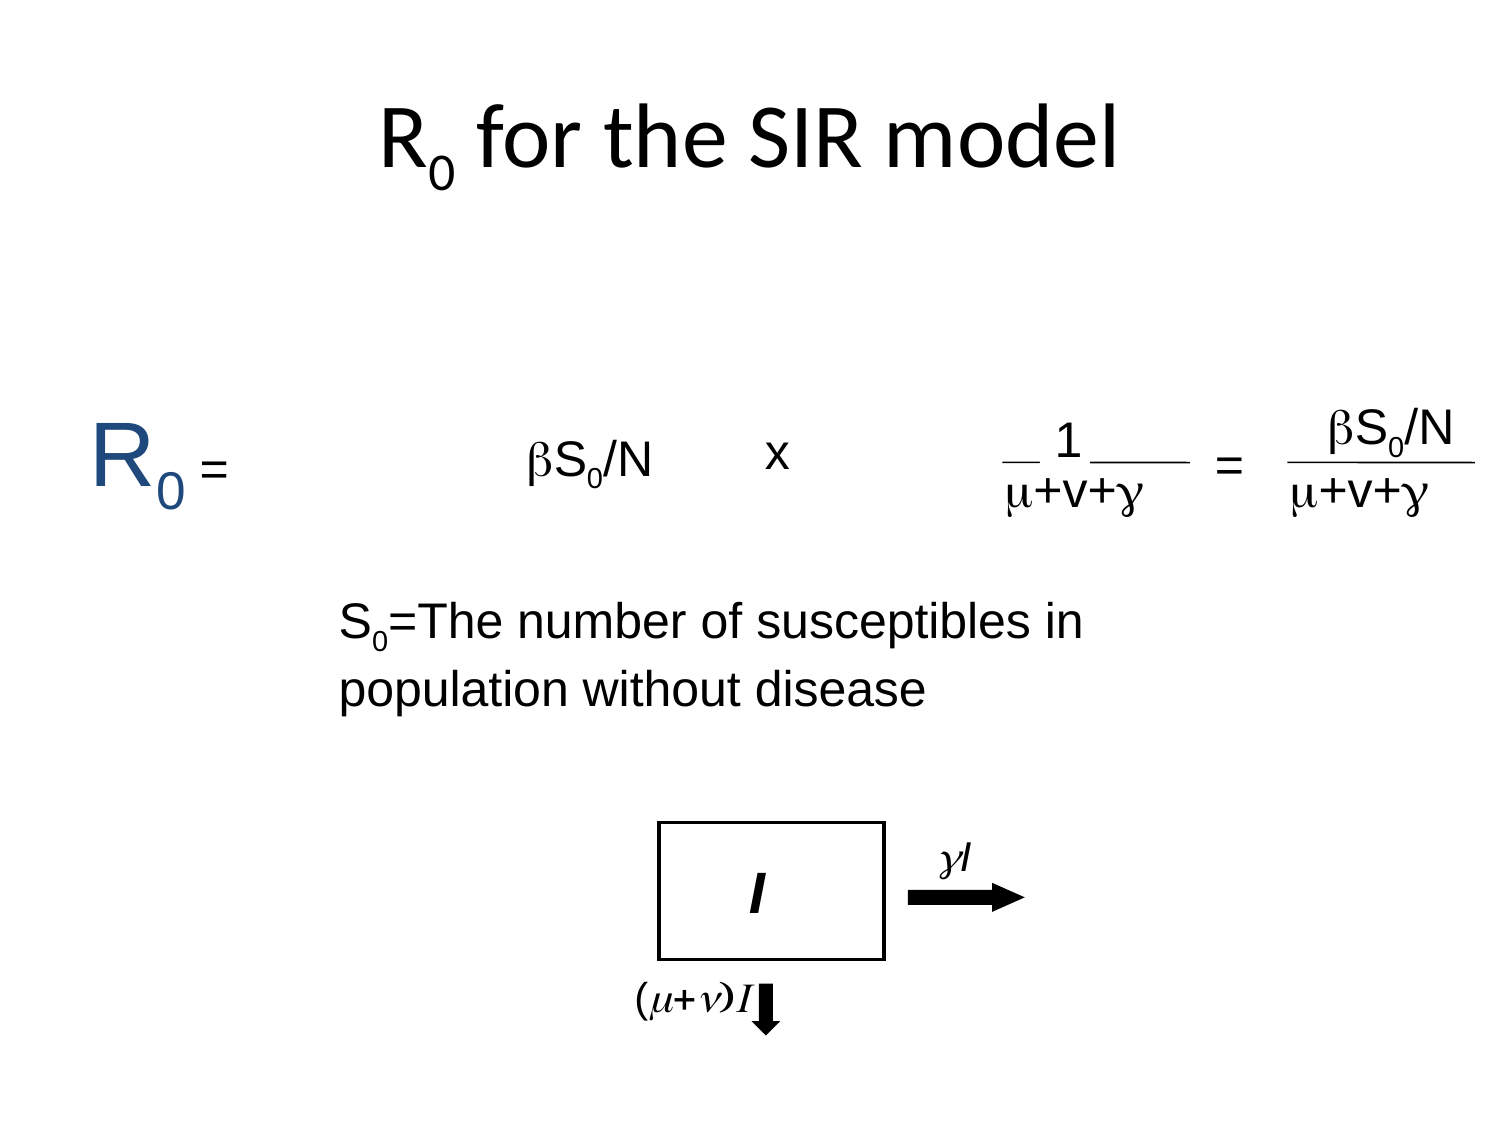

Note: formula not very practical in many cases.

# R0 for the SIR model

1
μ+v+γ

γI
I

(μ+ν)Ι

βS0/N
S0=The number of susceptibles in 	population without disease
Nr of susceptibles infected per unit of time
Average duration of infection
R0 =
βS0/N
=
μ+v+γ

x